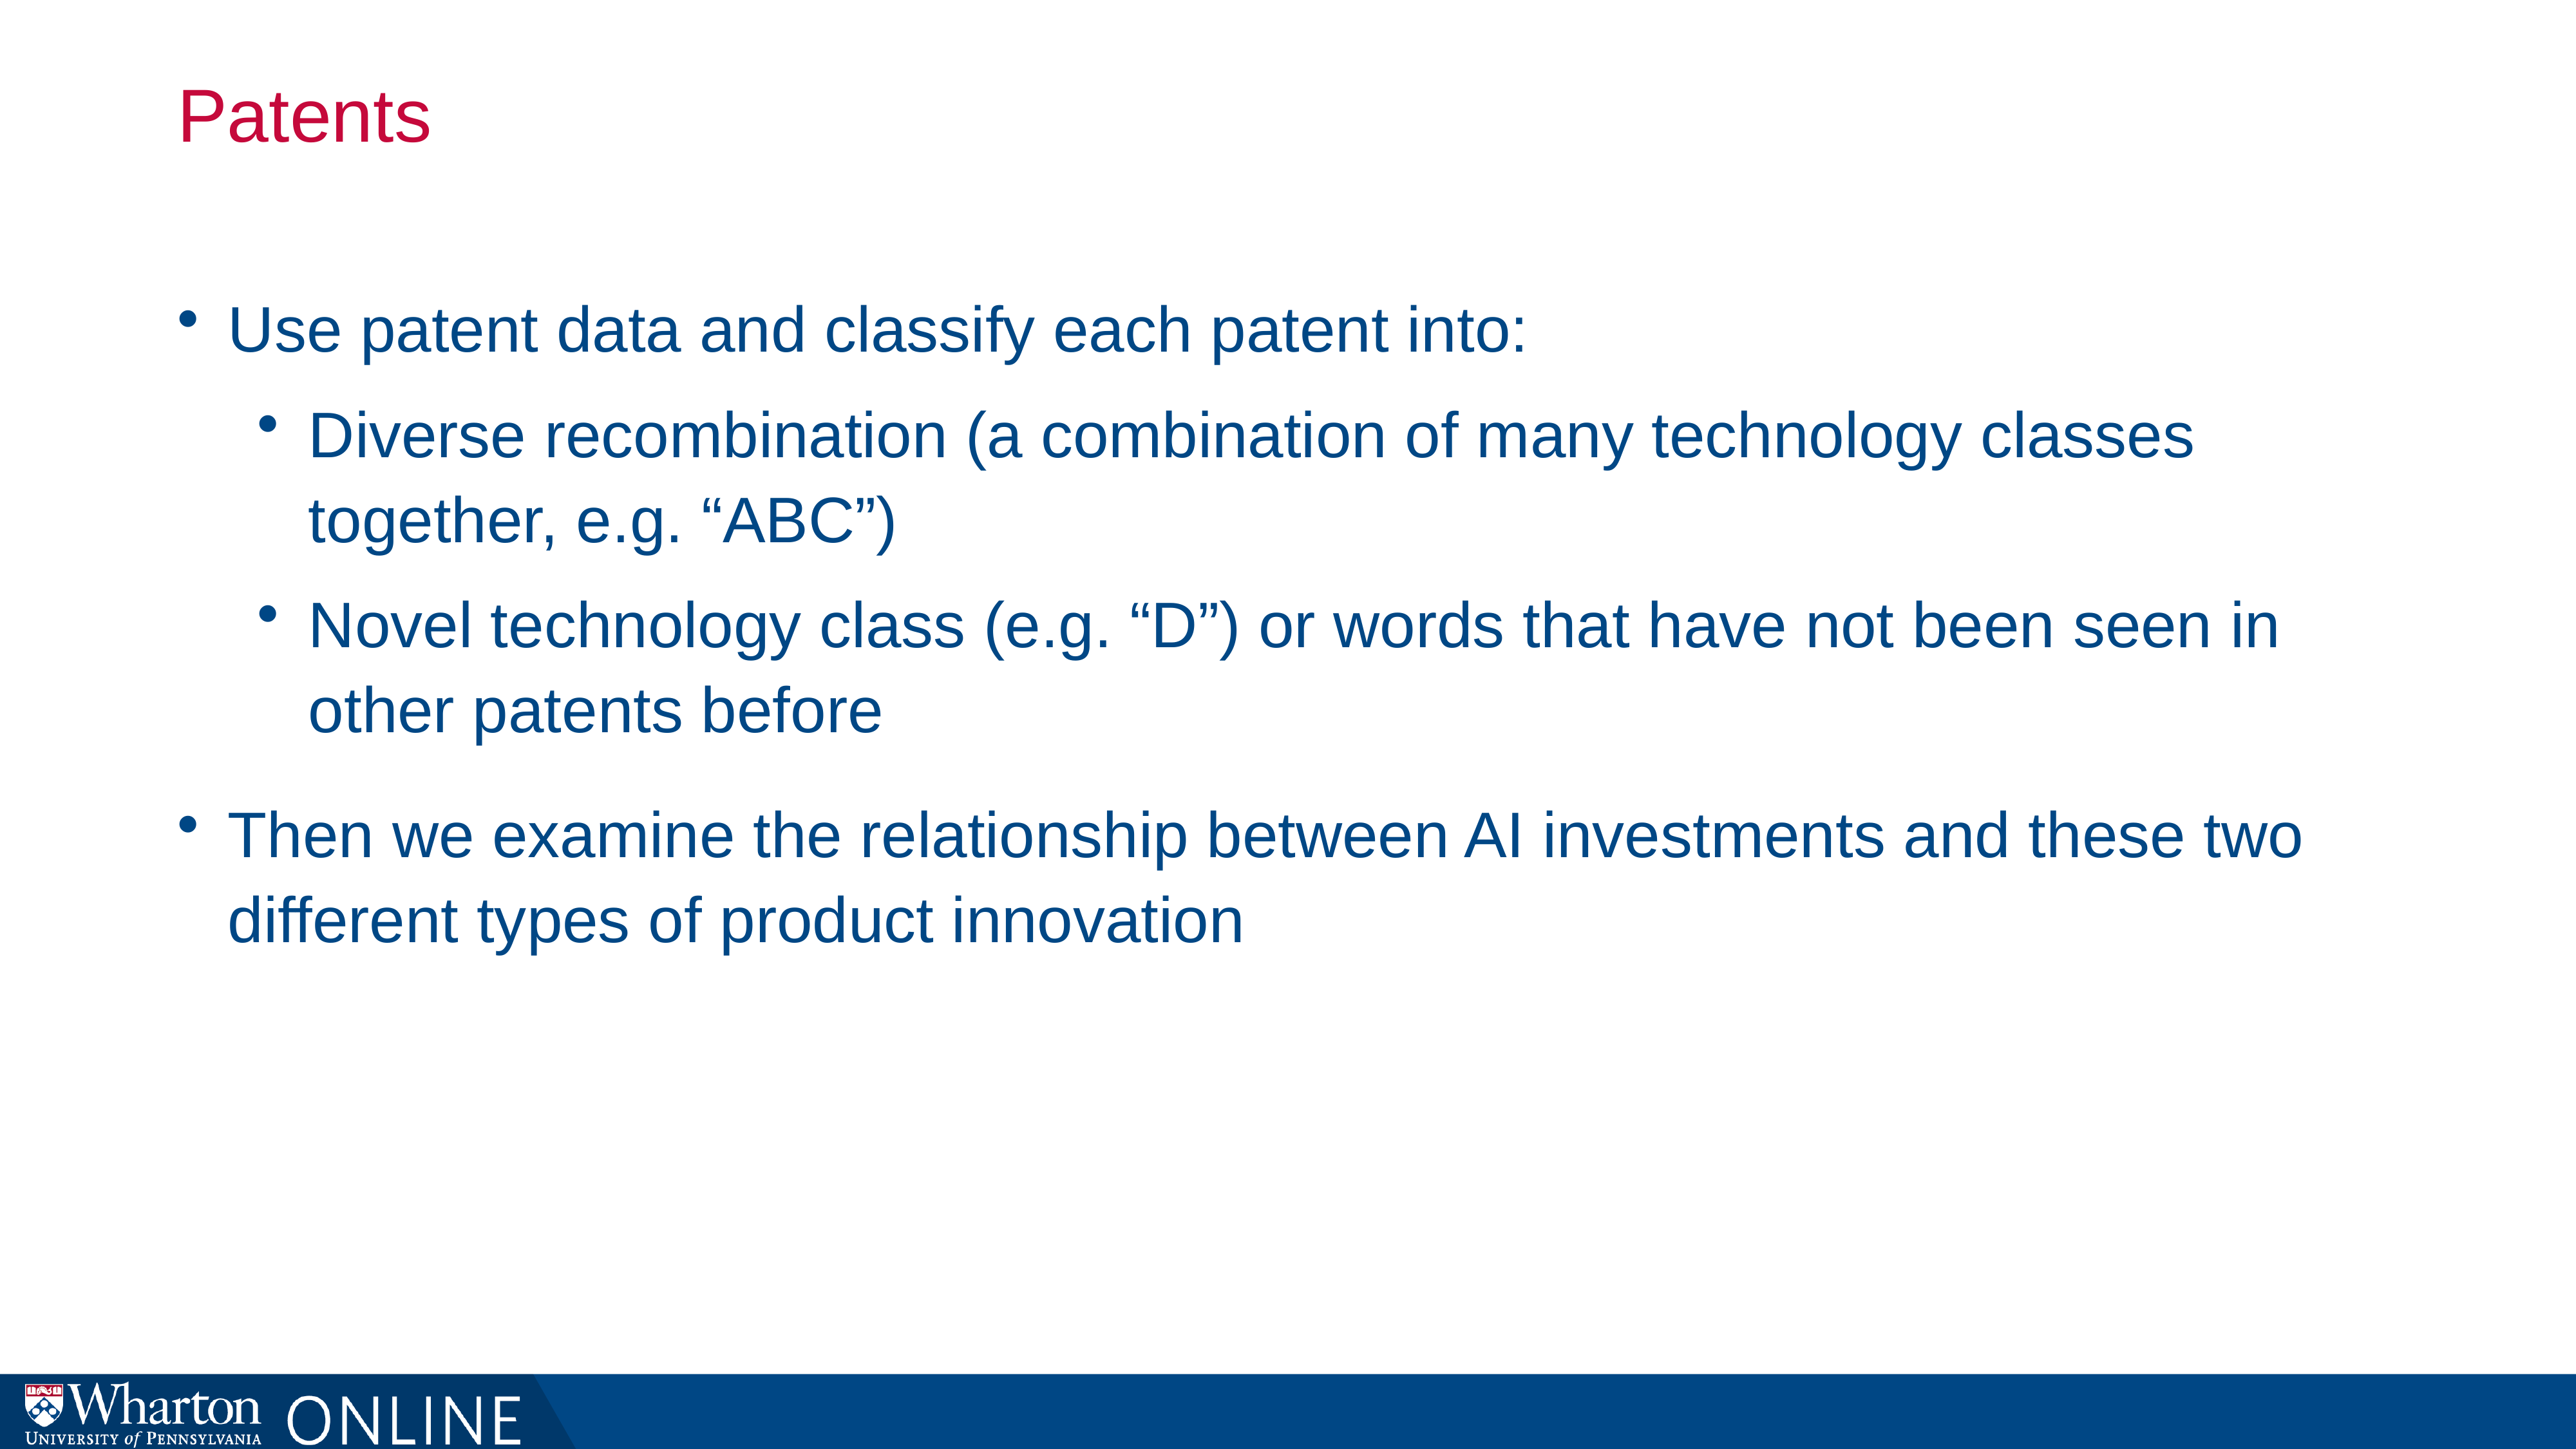

# Patents
Use patent data and classify each patent into:
Diverse recombination (a combination of many technology classes together, e.g. “ABC”)
Novel technology class (e.g. “D”) or words that have not been seen in other patents before
Then we examine the relationship between AI investments and these two different types of product innovation